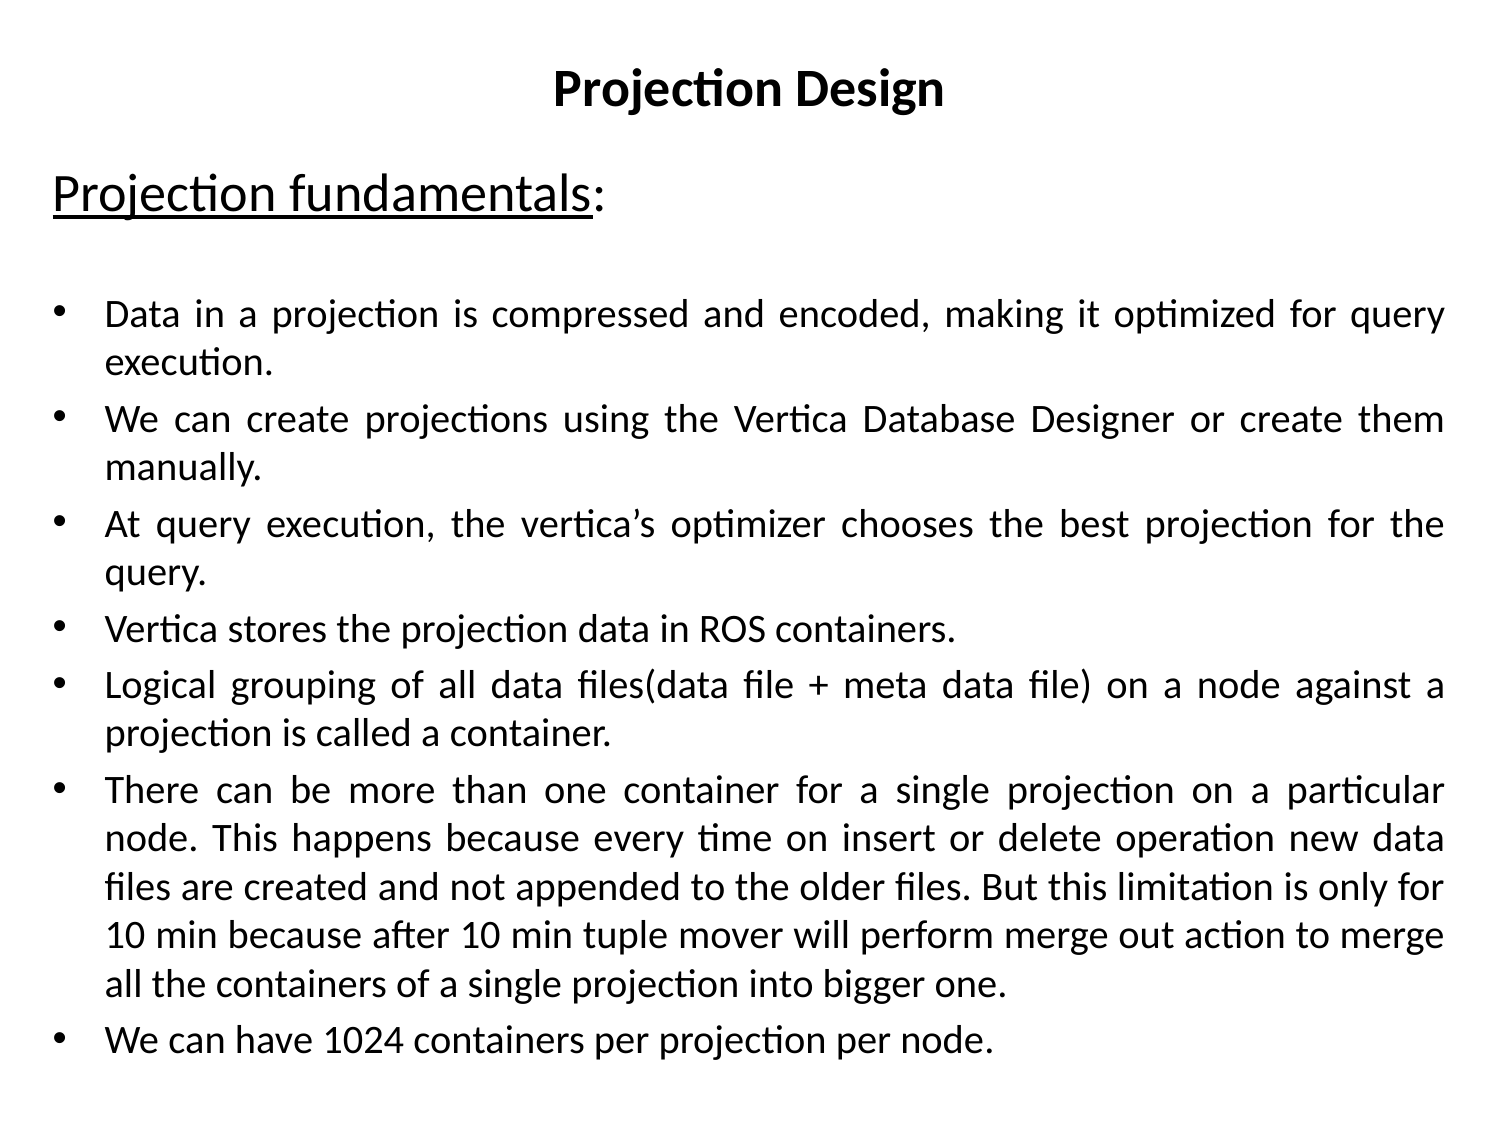

# Projection Design
Projection fundamentals:

Data in a projection is compressed and encoded, making it optimized for query execution.
We can create projections using the Vertica Database Designer or create them manually.
At query execution, the vertica’s optimizer chooses the best projection for the query.
Vertica stores the projection data in ROS containers.
Logical grouping of all data files(data file + meta data file) on a node against a projection is called a container.
There can be more than one container for a single projection on a particular node. This happens because every time on insert or delete operation new data files are created and not appended to the older files. But this limitation is only for 10 min because after 10 min tuple mover will perform merge out action to merge all the containers of a single projection into bigger one.
We can have 1024 containers per projection per node.